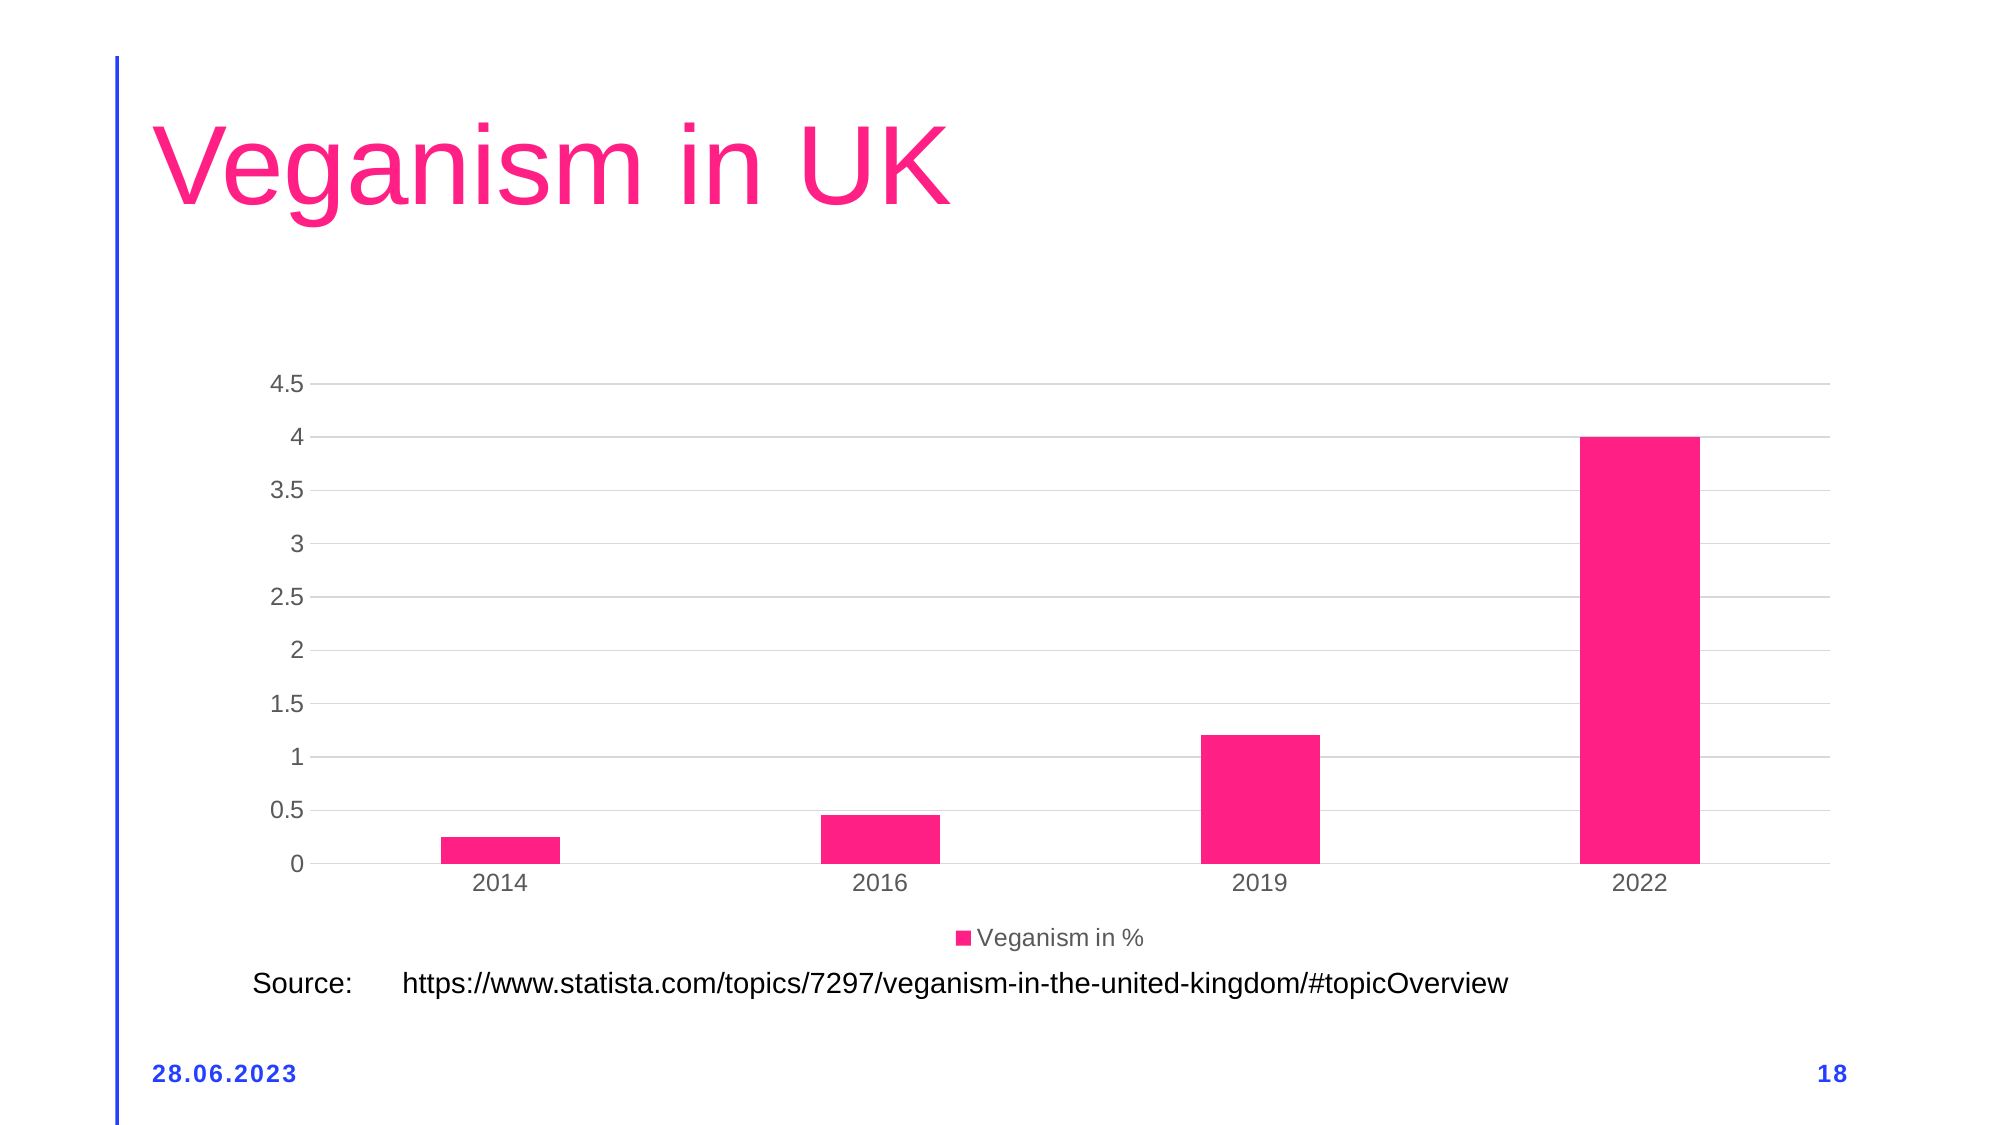

# Veganism in UK

### Chart

| Category | Veganism in % |
|---|---|
| 2014 | 0.25 |
| 2016 | 0.46 |
| 2019 | 1.21 |
| 2022 | 4.0 |
Source: 	https://www.statista.com/topics/7297/veganism-in-the-united-kingdom/#topicOverview
28.06.2023
18